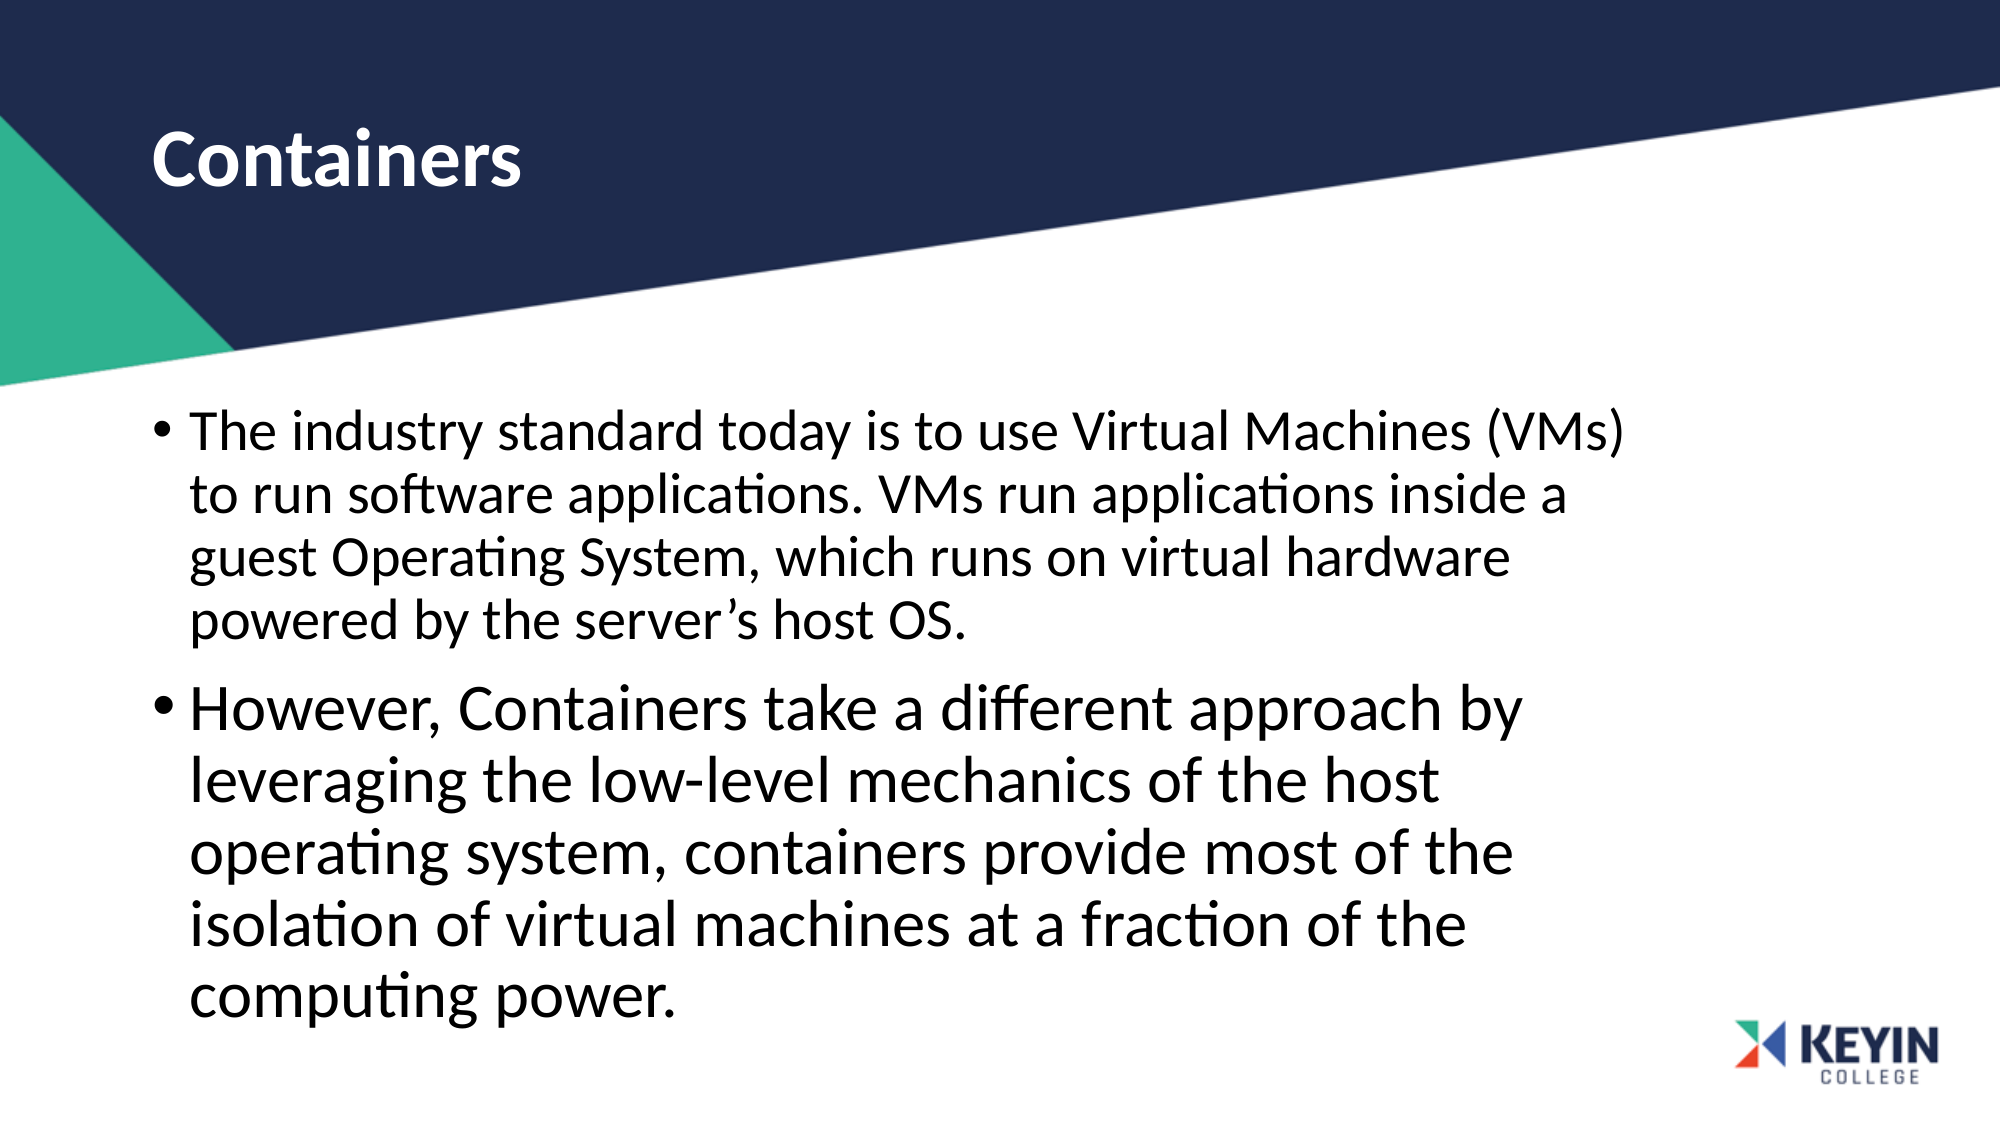

# Containers
The industry standard today is to use Virtual Machines (VMs) to run software applications. VMs run applications inside a guest Operating System, which runs on virtual hardware powered by the server’s host OS.
However, Containers take a different approach by leveraging the low-level mechanics of the host operating system, containers provide most of the isolation of virtual machines at a fraction of the computing power.